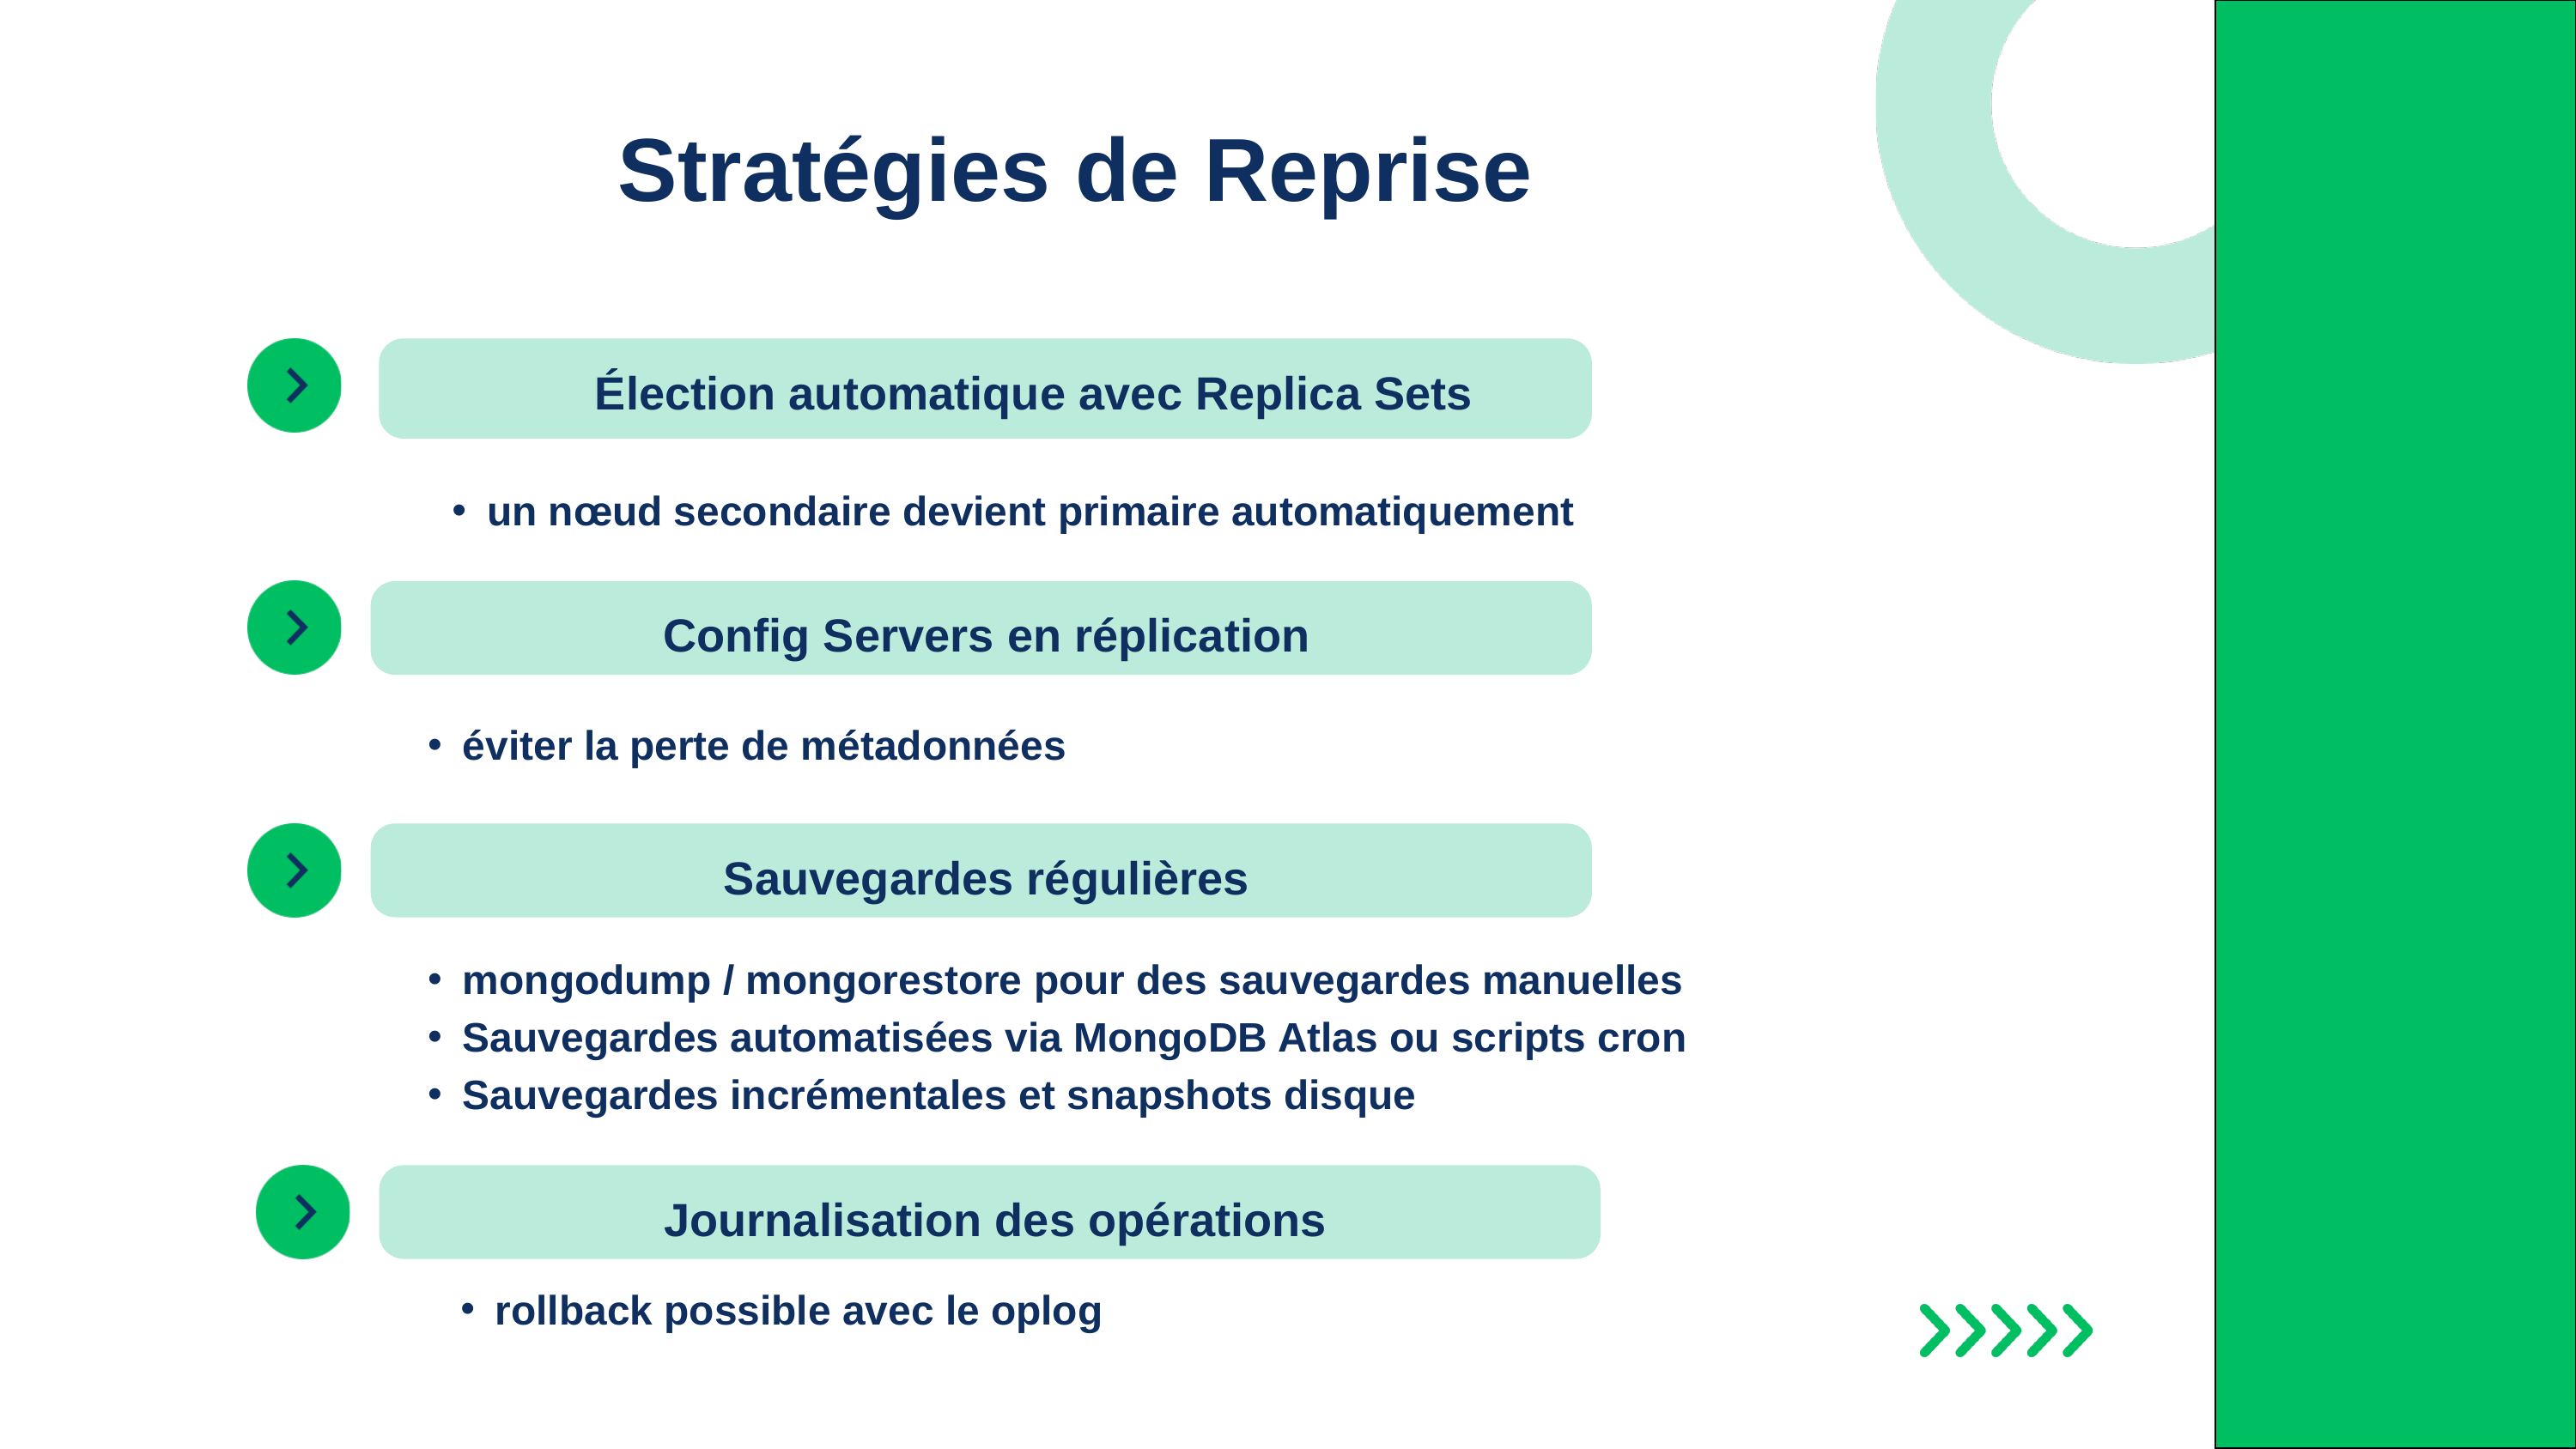

Stratégies de Reprise

Élection automatique avec Replica Sets
un nœud secondaire devient primaire automatiquement

Config Servers en réplication
éviter la perte de métadonnées

Sauvegardes régulières
mongodump / mongorestore pour des sauvegardes manuelles
Sauvegardes automatisées via MongoDB Atlas ou scripts cron
Sauvegardes incrémentales et snapshots disque

Journalisation des opérations
rollback possible avec le oplog

57